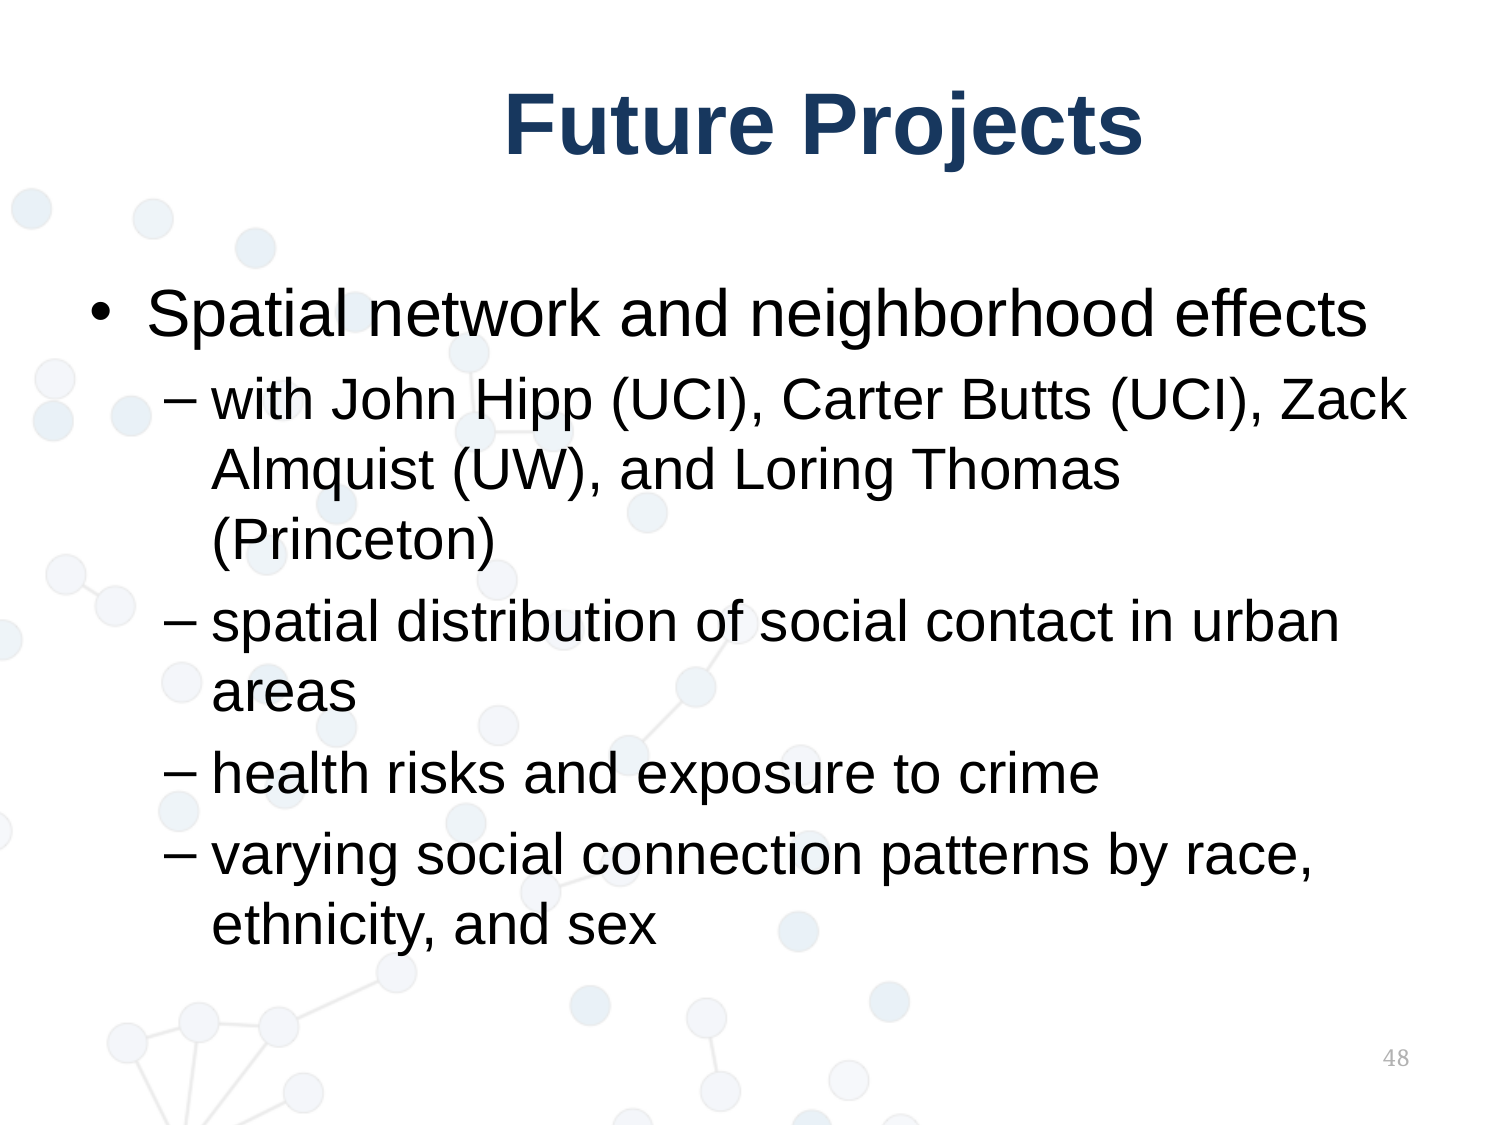

# Future Projects
Spatial network and neighborhood effects
with John Hipp (UCI), Carter Butts (UCI), Zack Almquist (UW), and Loring Thomas (Princeton)
spatial distribution of social contact in urban areas
health risks and exposure to crime
varying social connection patterns by race, ethnicity, and sex

48